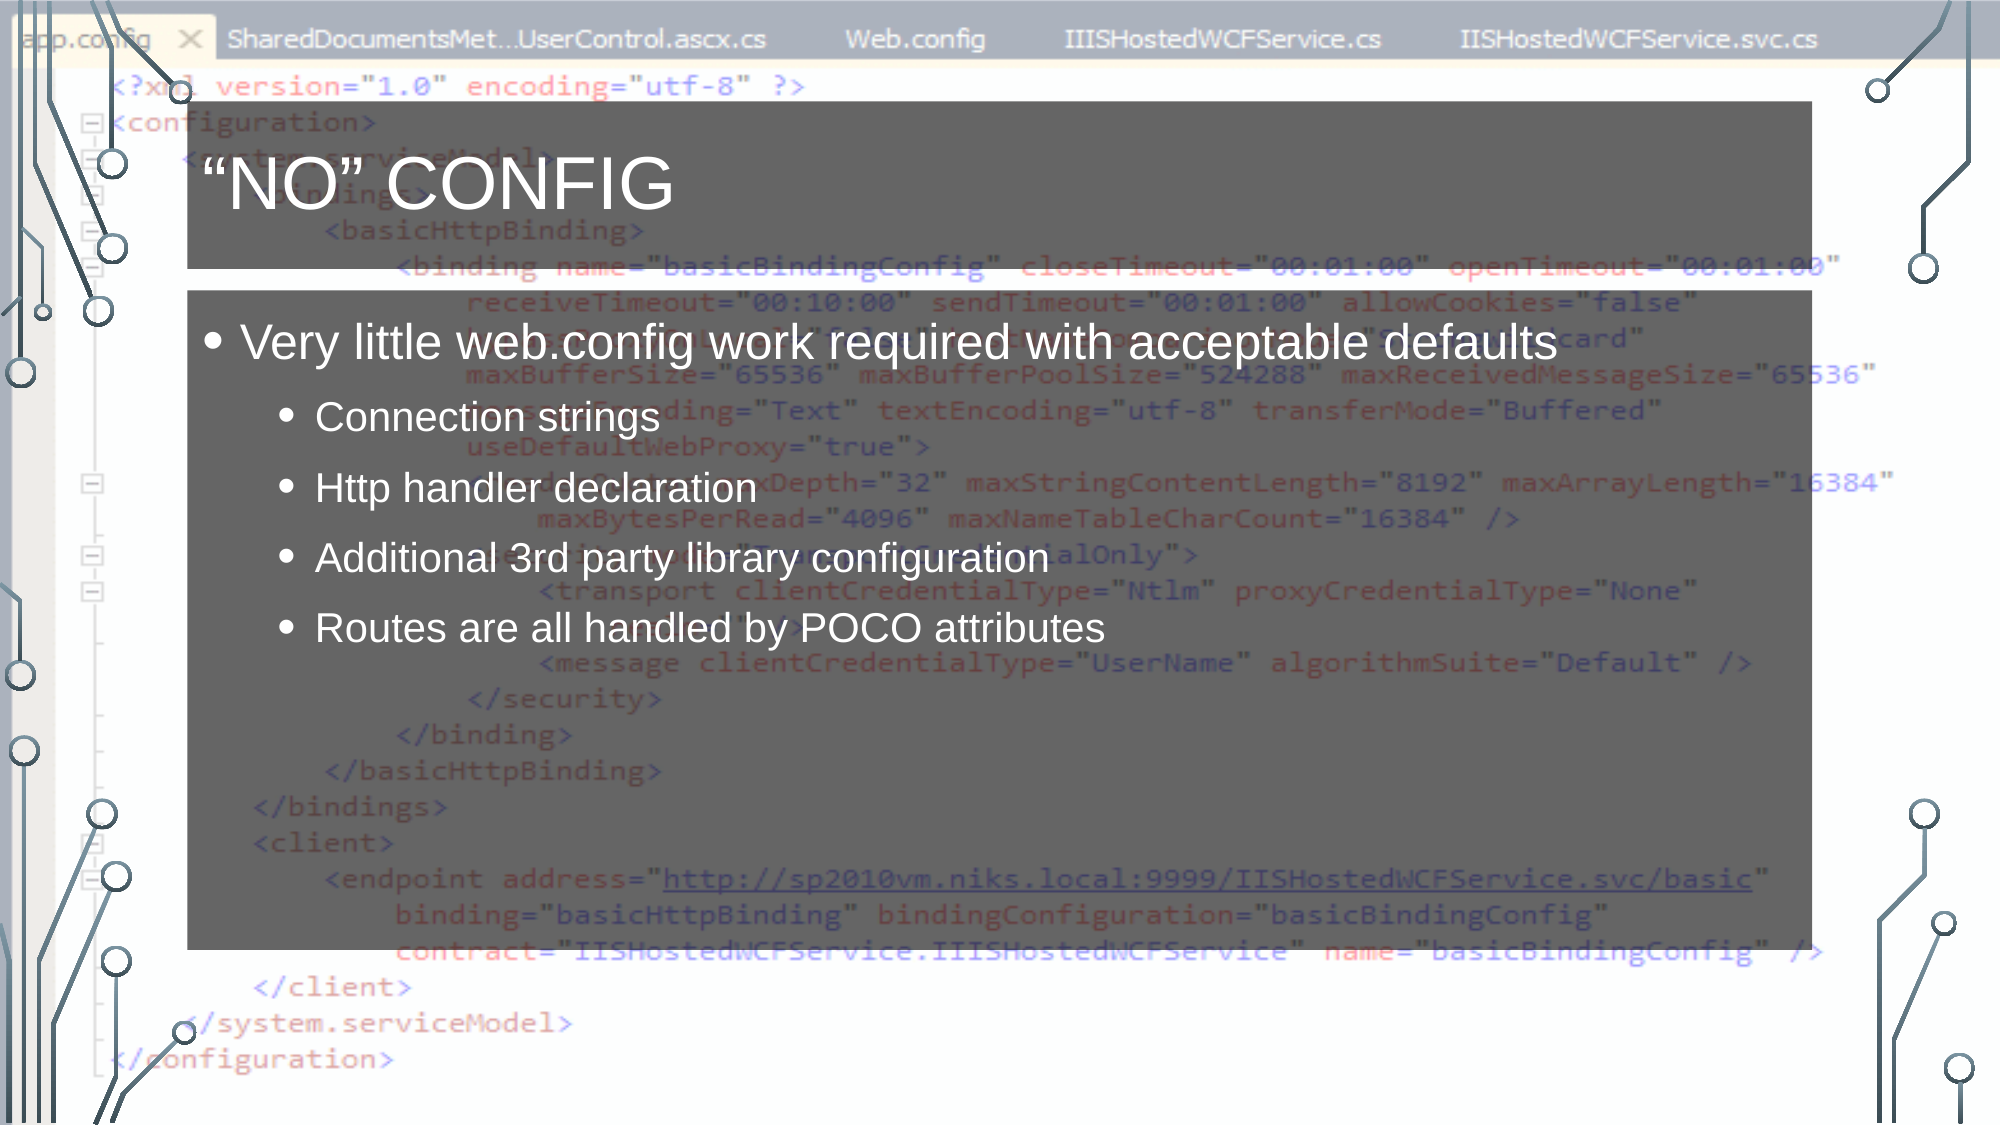

# “No” Config
Very little web.config work required with acceptable defaults
Connection strings
Http handler declaration
Additional 3rd party library configuration
Routes are all handled by POCO attributes